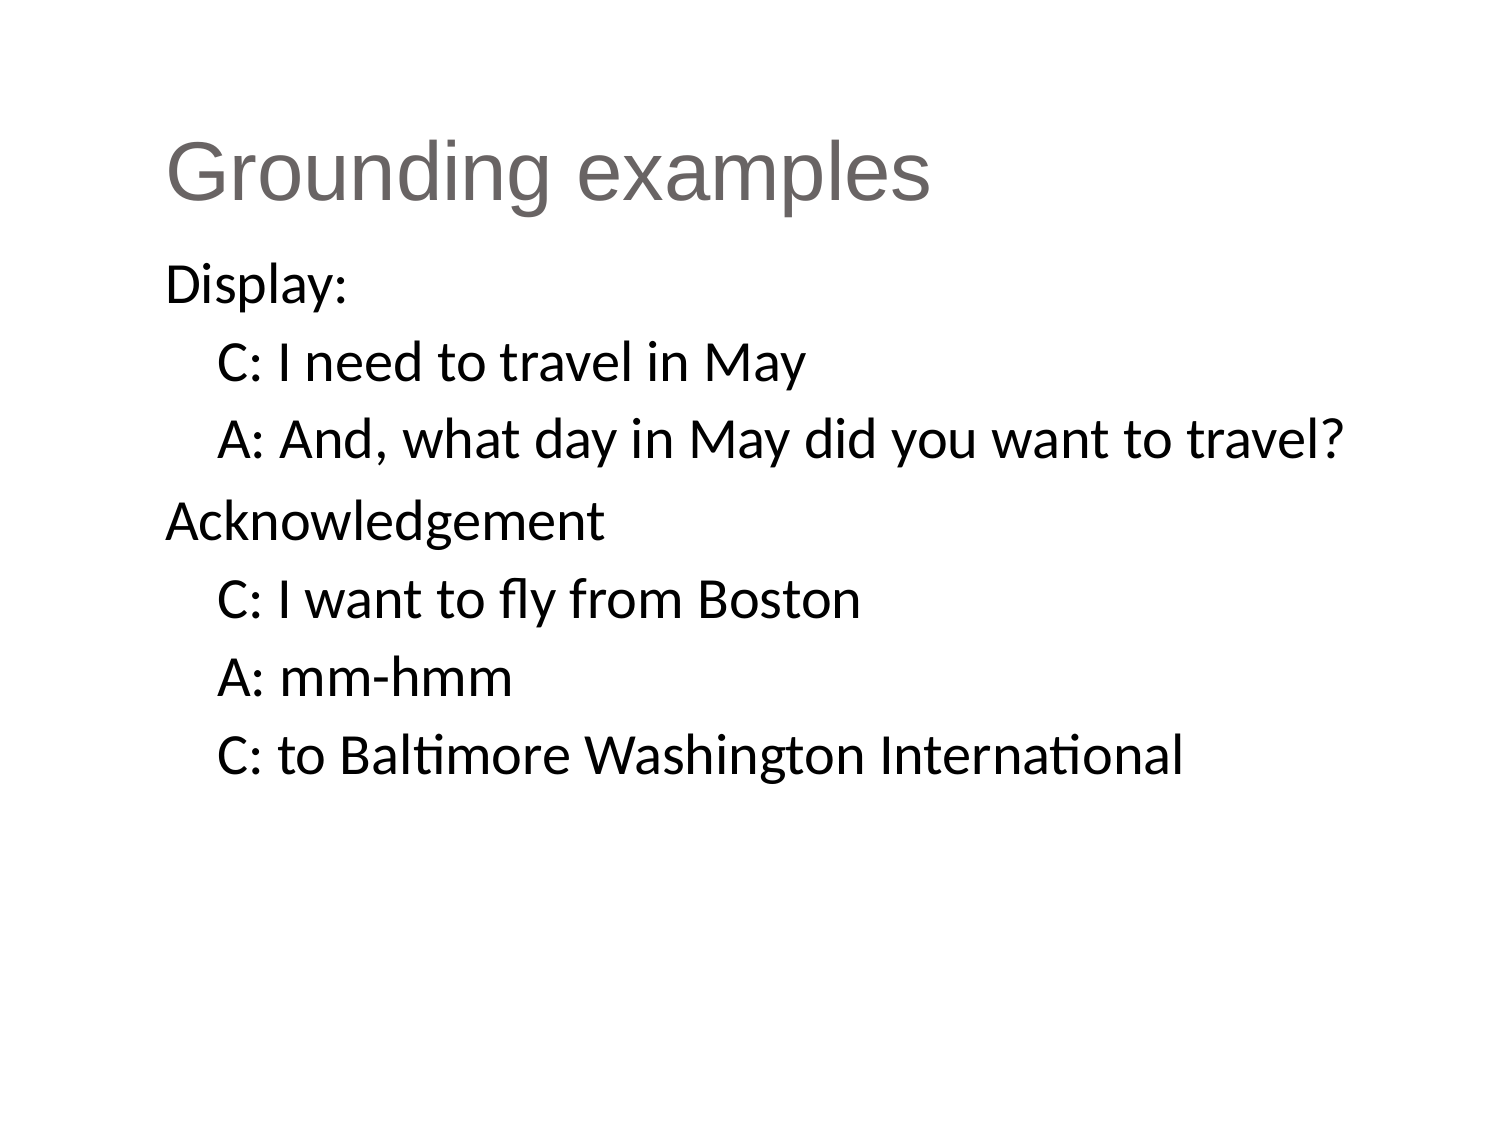

# Grounding examples
Display:
C: I need to travel in May
A: And, what day in May did you want to travel?
Acknowledgement
C: I want to fly from Boston
A: mm-hmm
C: to Baltimore Washington International